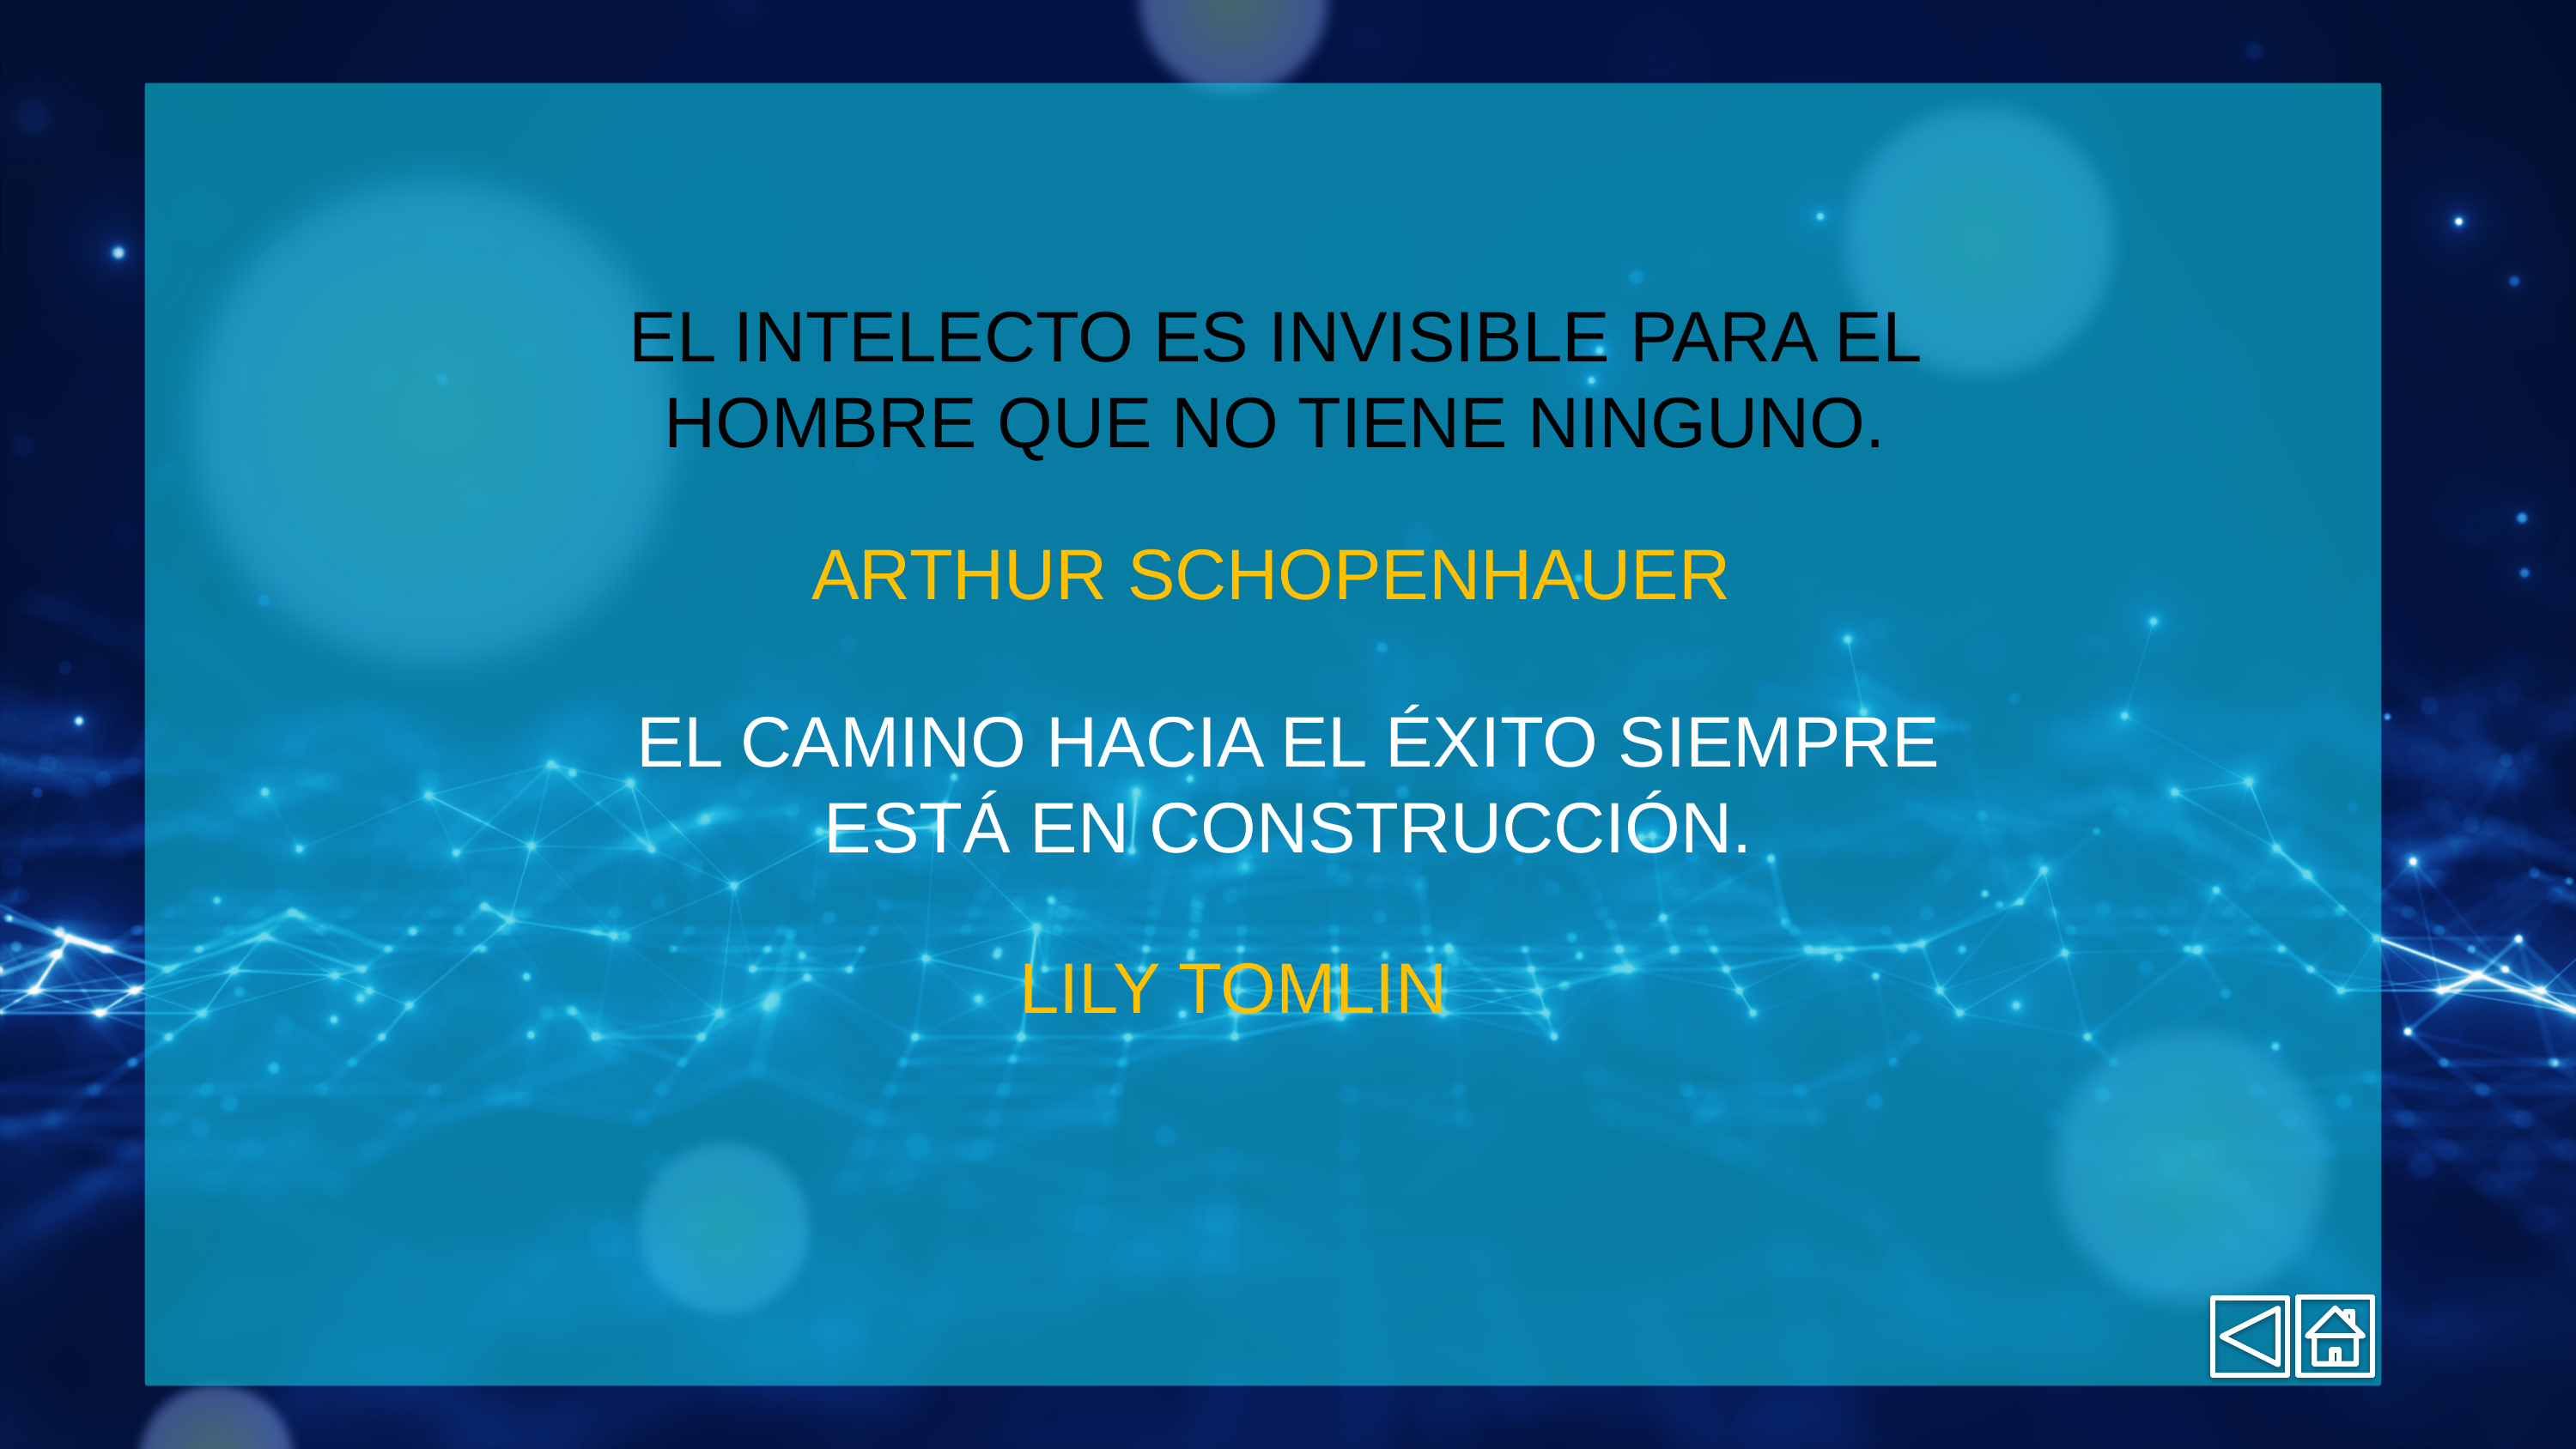

EL INTELECTO ES INVISIBLE PARA EL HOMBRE QUE NO TIENE NINGUNO.
ARTHUR SCHOPENHAUER
EL CAMINO HACIA EL ÉXITO SIEMPRE ESTÁ EN CONSTRUCCIÓN.
LILY TOMLIN